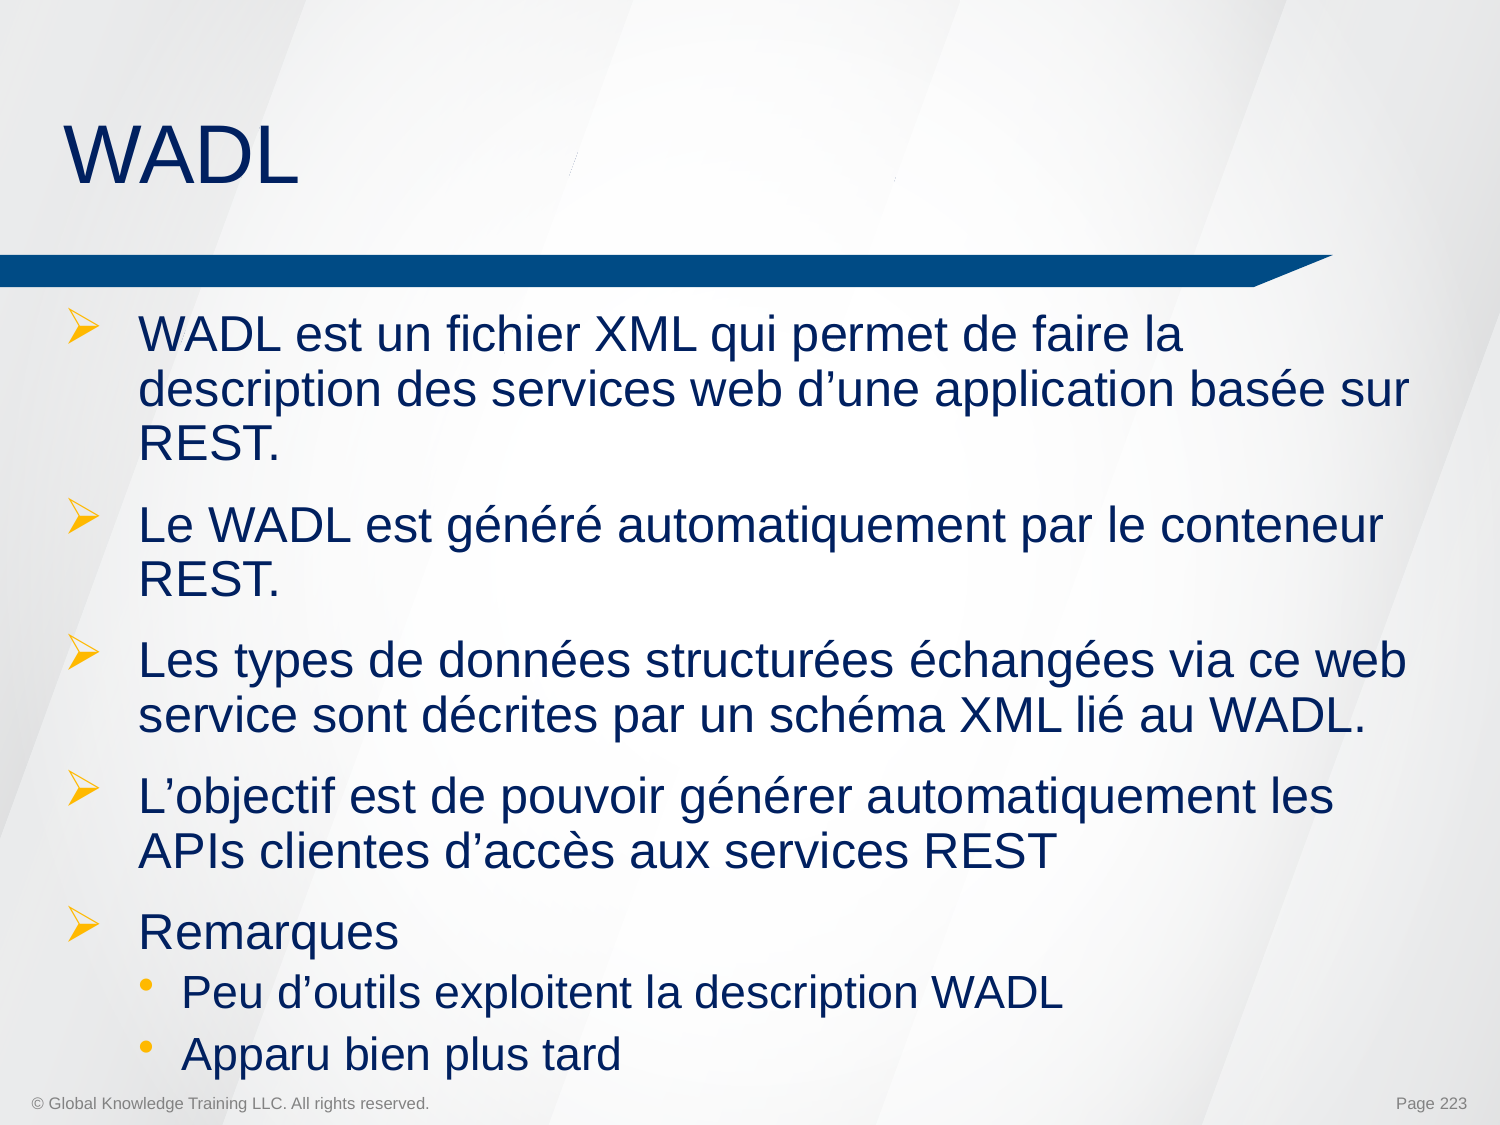

# WADL
WADL est un fichier XML qui permet de faire la description des services web d’une application basée sur REST.
Le WADL est généré automatiquement par le conteneur REST.
Les types de données structurées échangées via ce web service sont décrites par un schéma XML lié au WADL.
L’objectif est de pouvoir générer automatiquement les APIs clientes d’accès aux services REST
Remarques
Peu d’outils exploitent la description WADL
Apparu bien plus tard